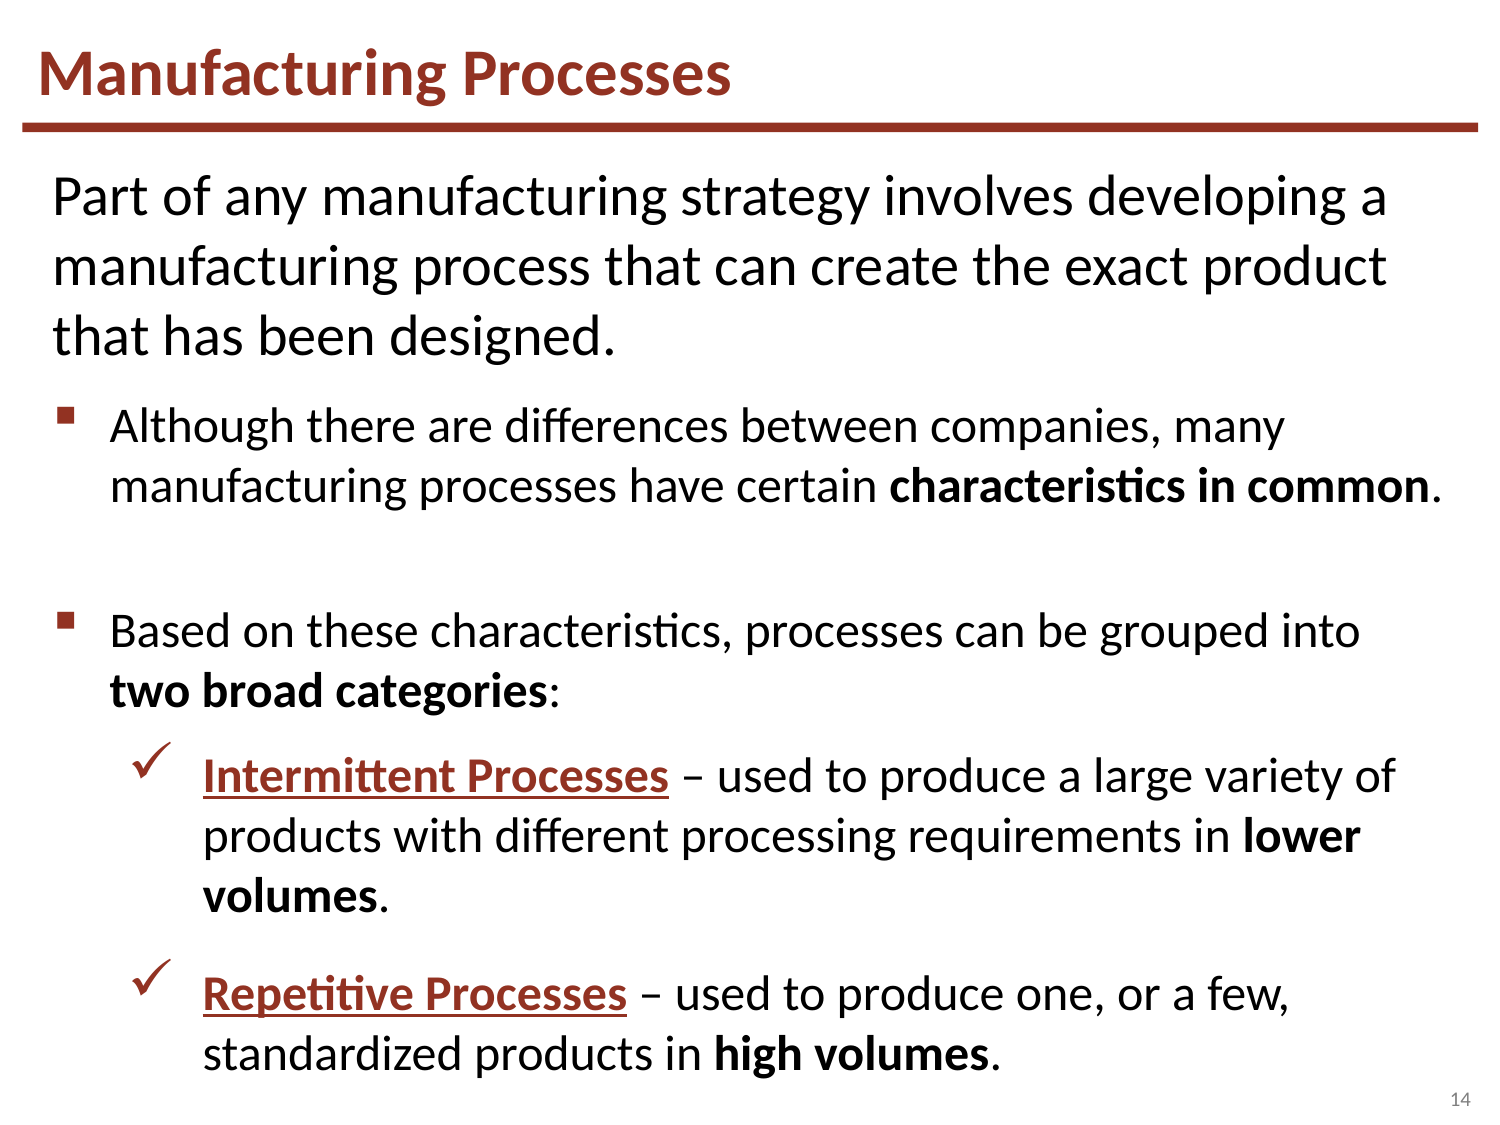

# Manufacturing Processes
Part of any manufacturing strategy involves developing a manufacturing process that can create the exact product that has been designed.
Although there are differences between companies, many manufacturing processes have certain characteristics in common.
Based on these characteristics, processes can be grouped into two broad categories:
Intermittent Processes – used to produce a large variety of products with different processing requirements in lower volumes.
Repetitive Processes – used to produce one, or a few, standardized products in high volumes.